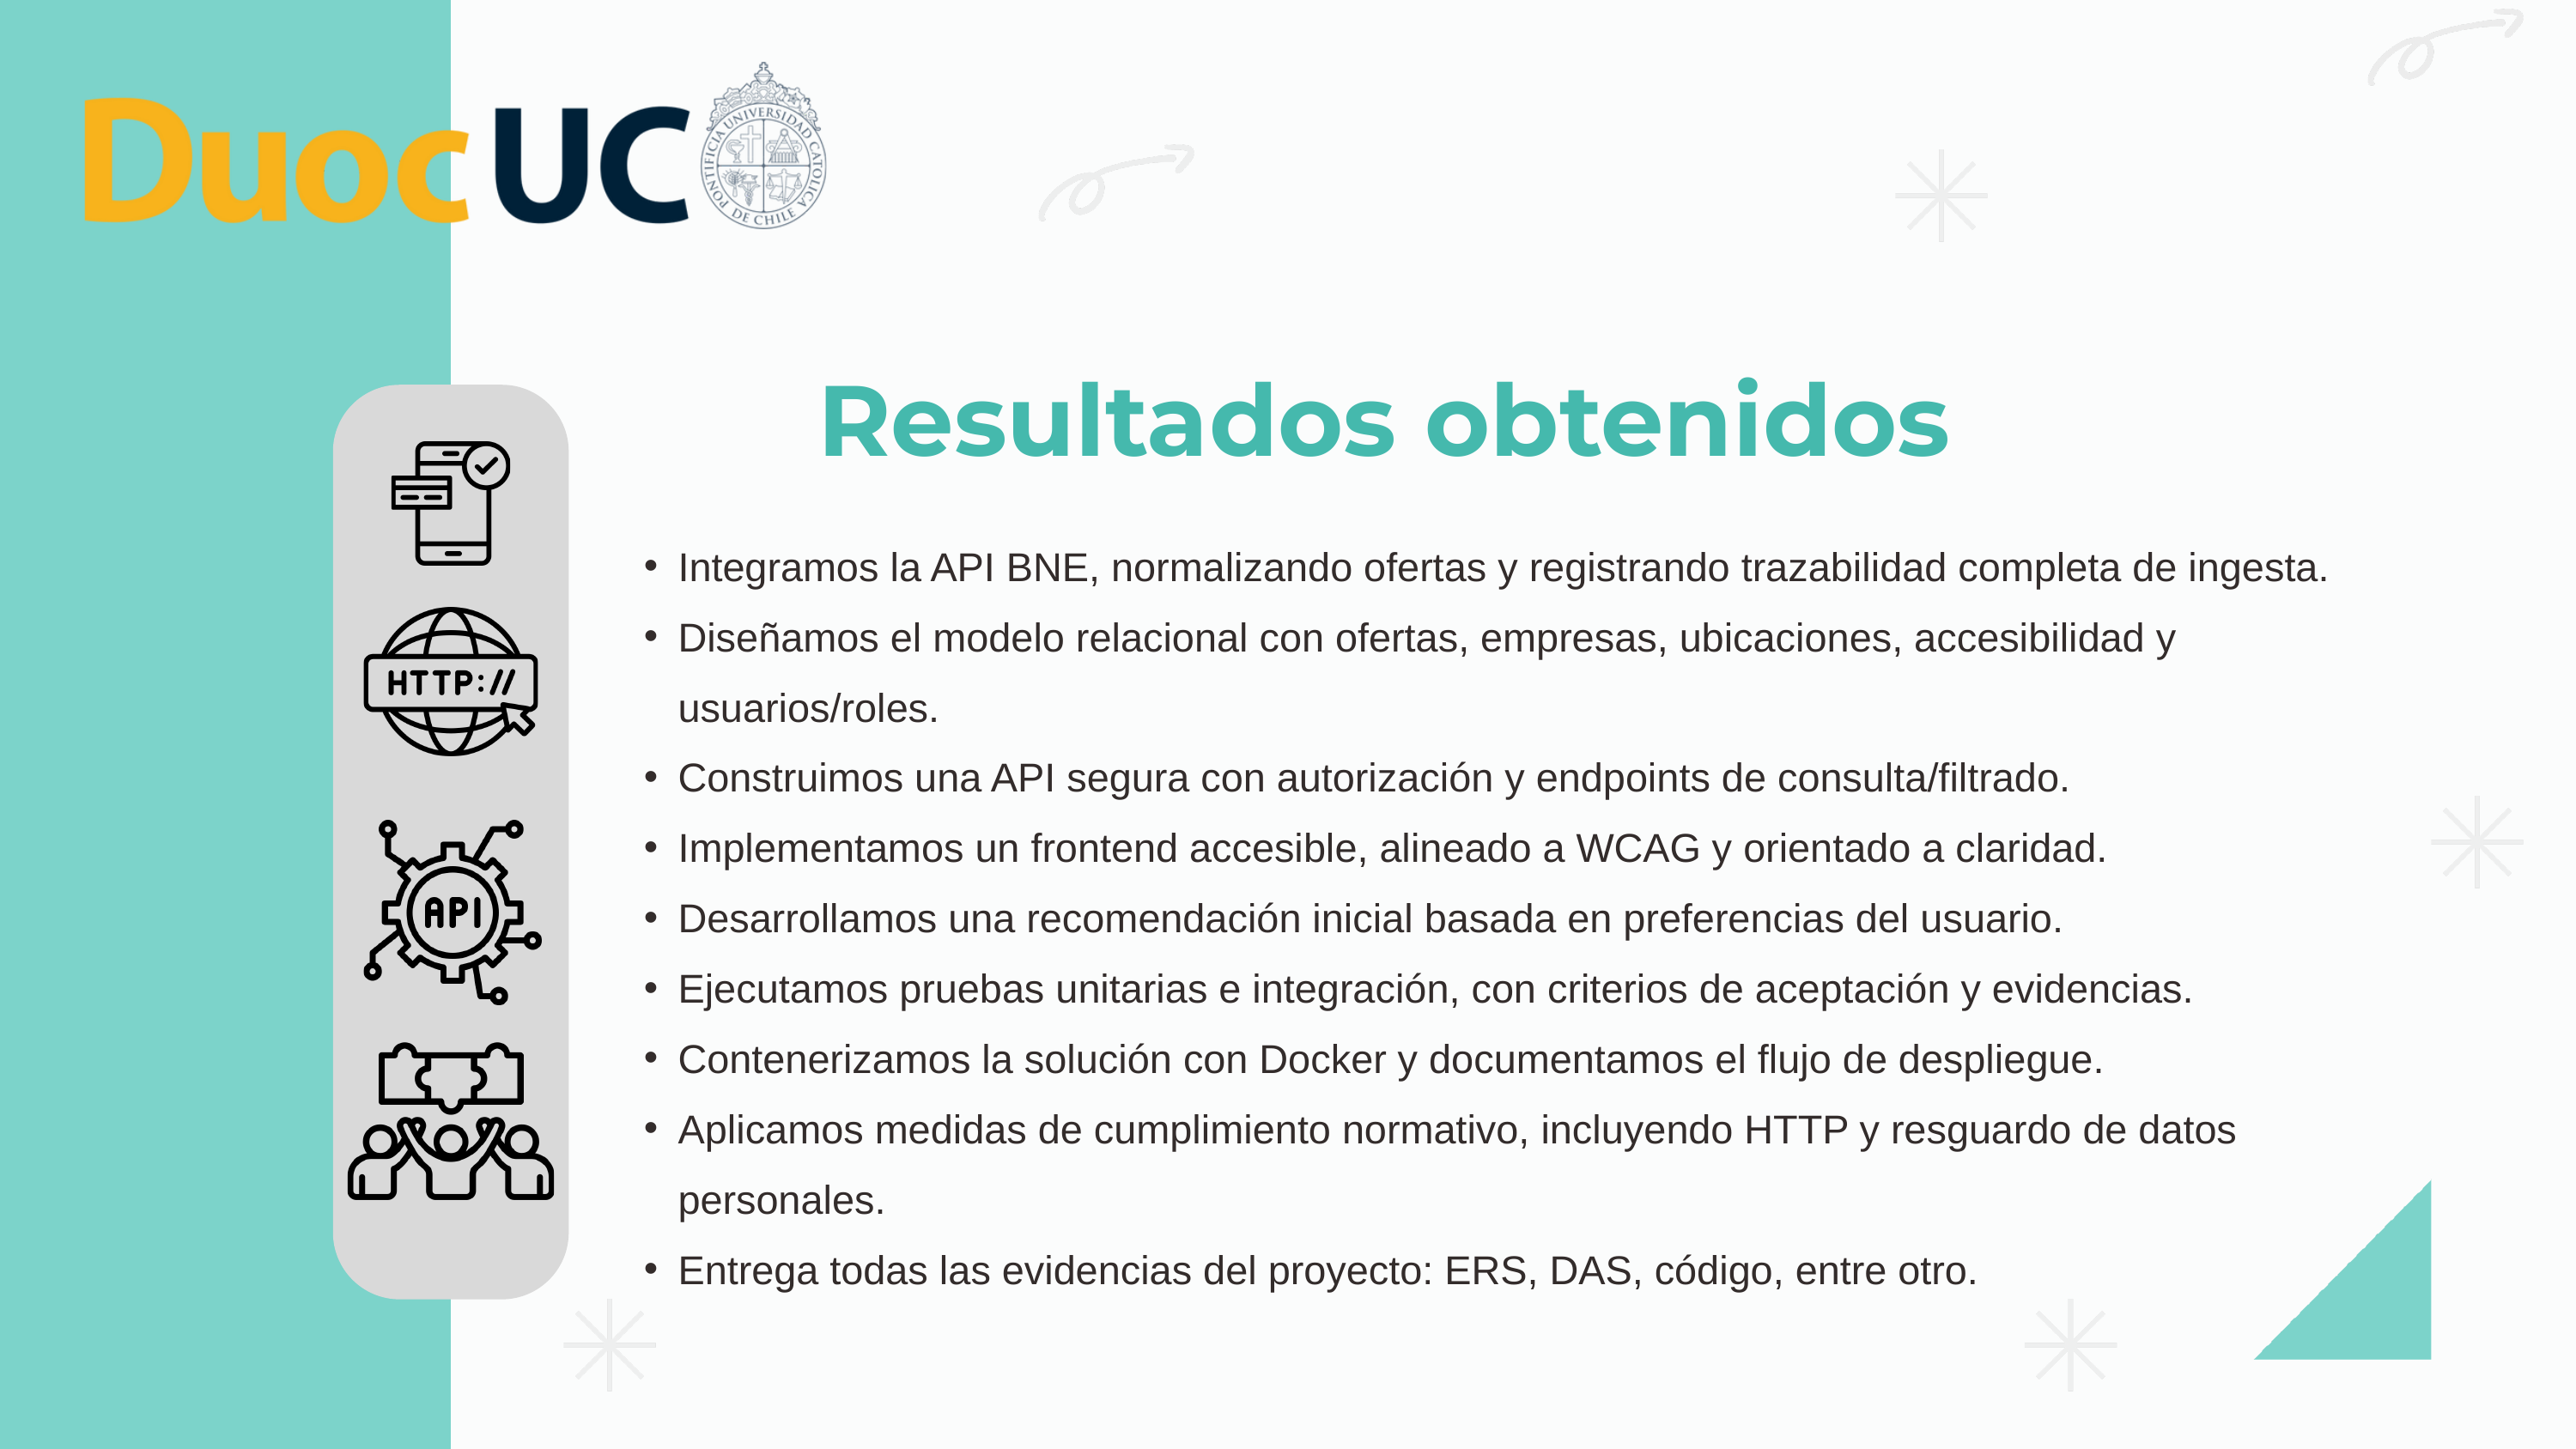

Resultados obtenidos

Integramos la API BNE, normalizando ofertas y registrando trazabilidad completa de ingesta.
Diseñamos el modelo relacional con ofertas, empresas, ubicaciones, accesibilidad y usuarios/roles.
Construimos una API segura con autorización y endpoints de consulta/filtrado.
Implementamos un frontend accesible, alineado a WCAG y orientado a claridad.
Desarrollamos una recomendación inicial basada en preferencias del usuario.
Ejecutamos pruebas unitarias e integración, con criterios de aceptación y evidencias.
Contenerizamos la solución con Docker y documentamos el flujo de despliegue.
Aplicamos medidas de cumplimiento normativo, incluyendo HTTP y resguardo de datos personales.
Entrega todas las evidencias del proyecto: ERS, DAS, código, entre otro.